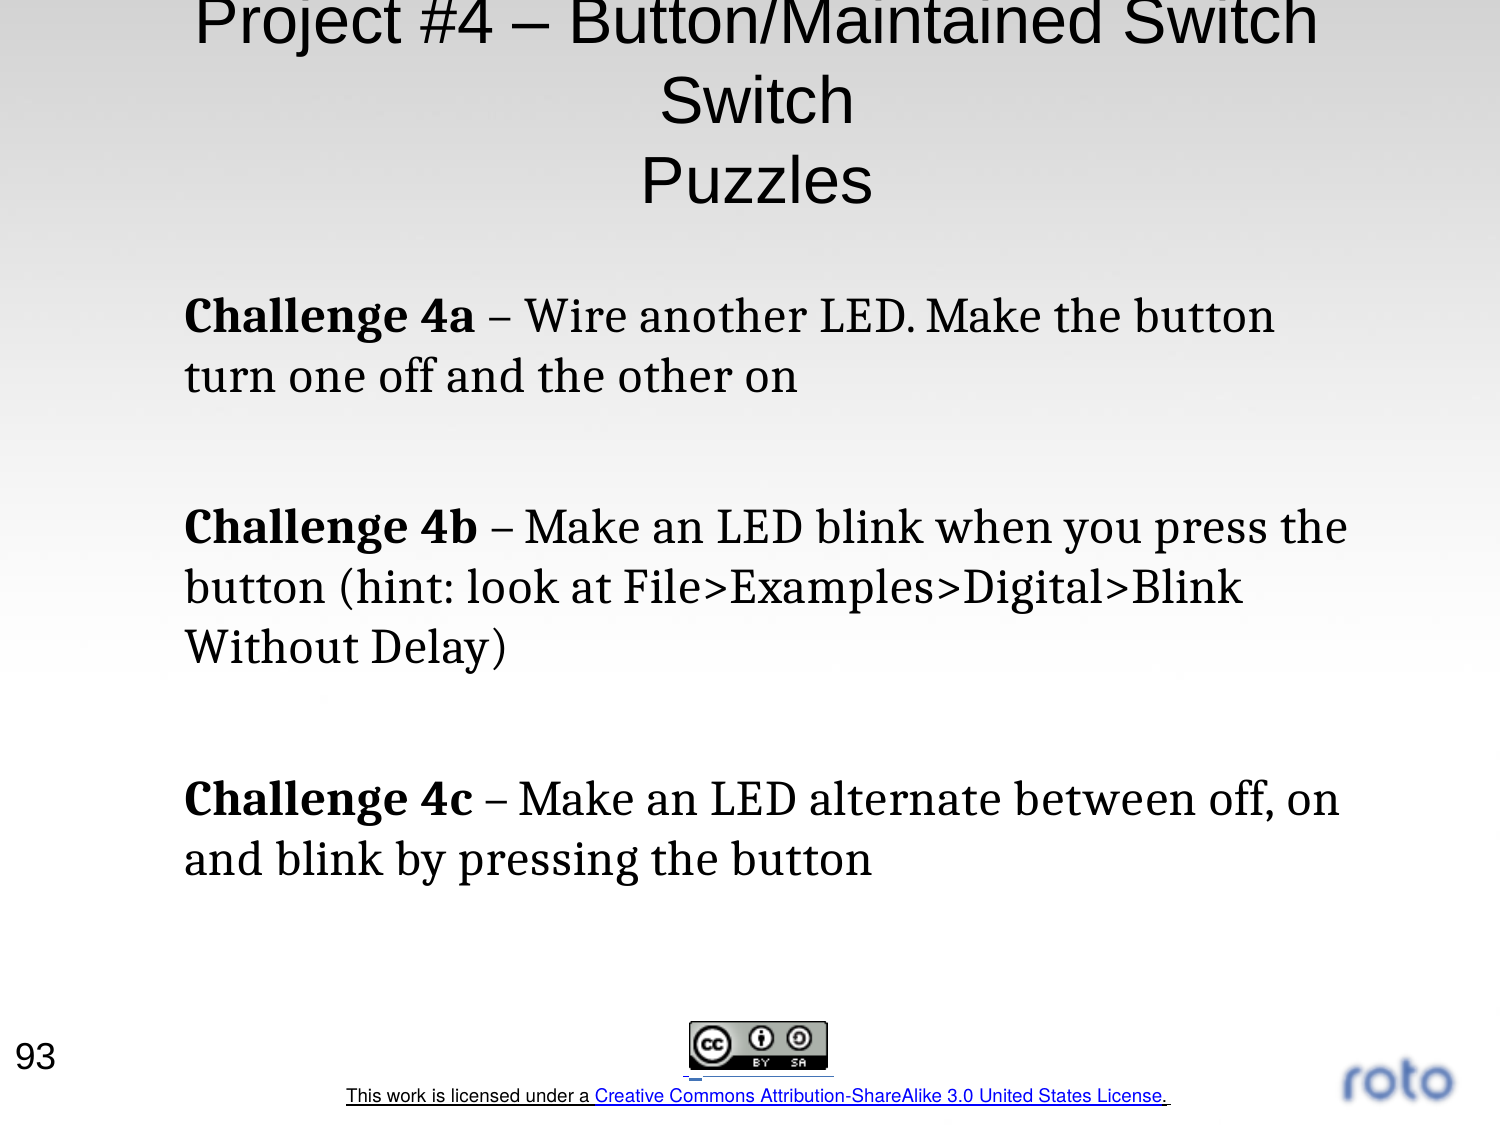

Project #4 – Button/Maintained Switch Switch
Puzzles
# Challenge 4a – Wire another LED. Make the button turn one off and the other on

Challenge 4b – Make an LED blink when you press the button (hint: look at File>Examples>Digital>Blink Without Delay)

Challenge 4c – Make an LED alternate between off, on and blink by pressing the button